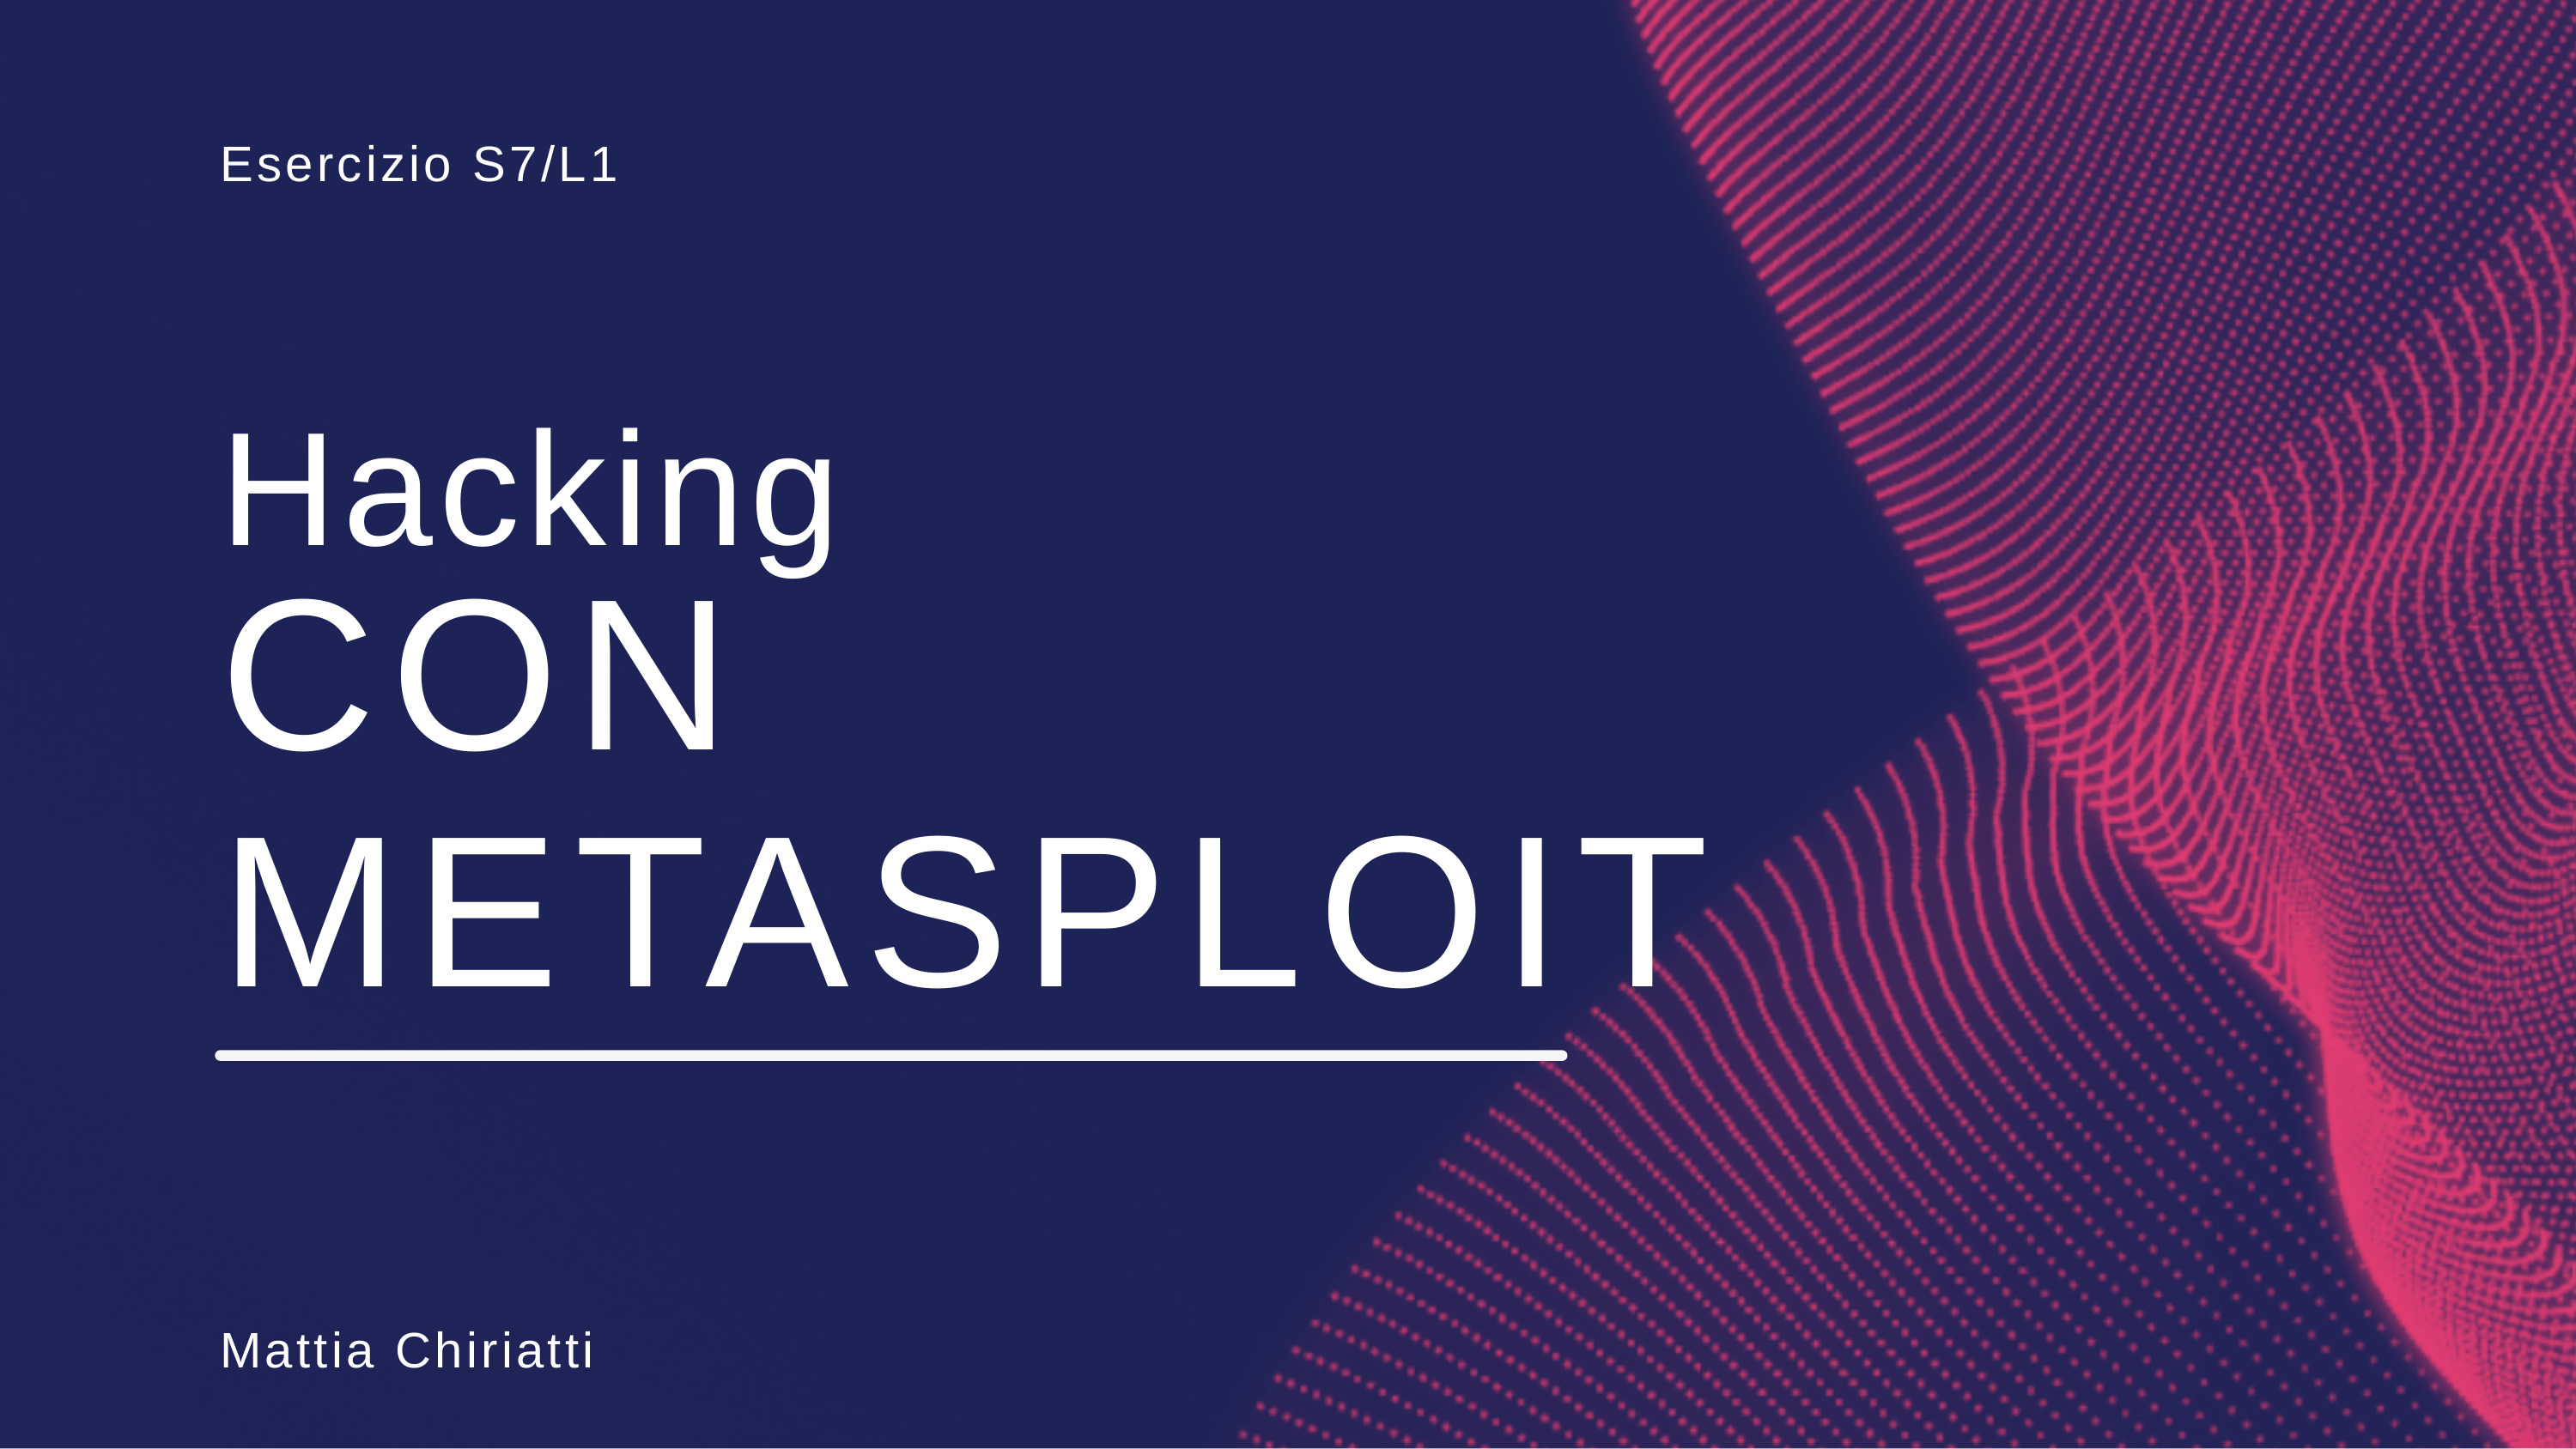

Esercizio S7/L1
Hacking
CON METASPLOIT

Mattia Chiriatti